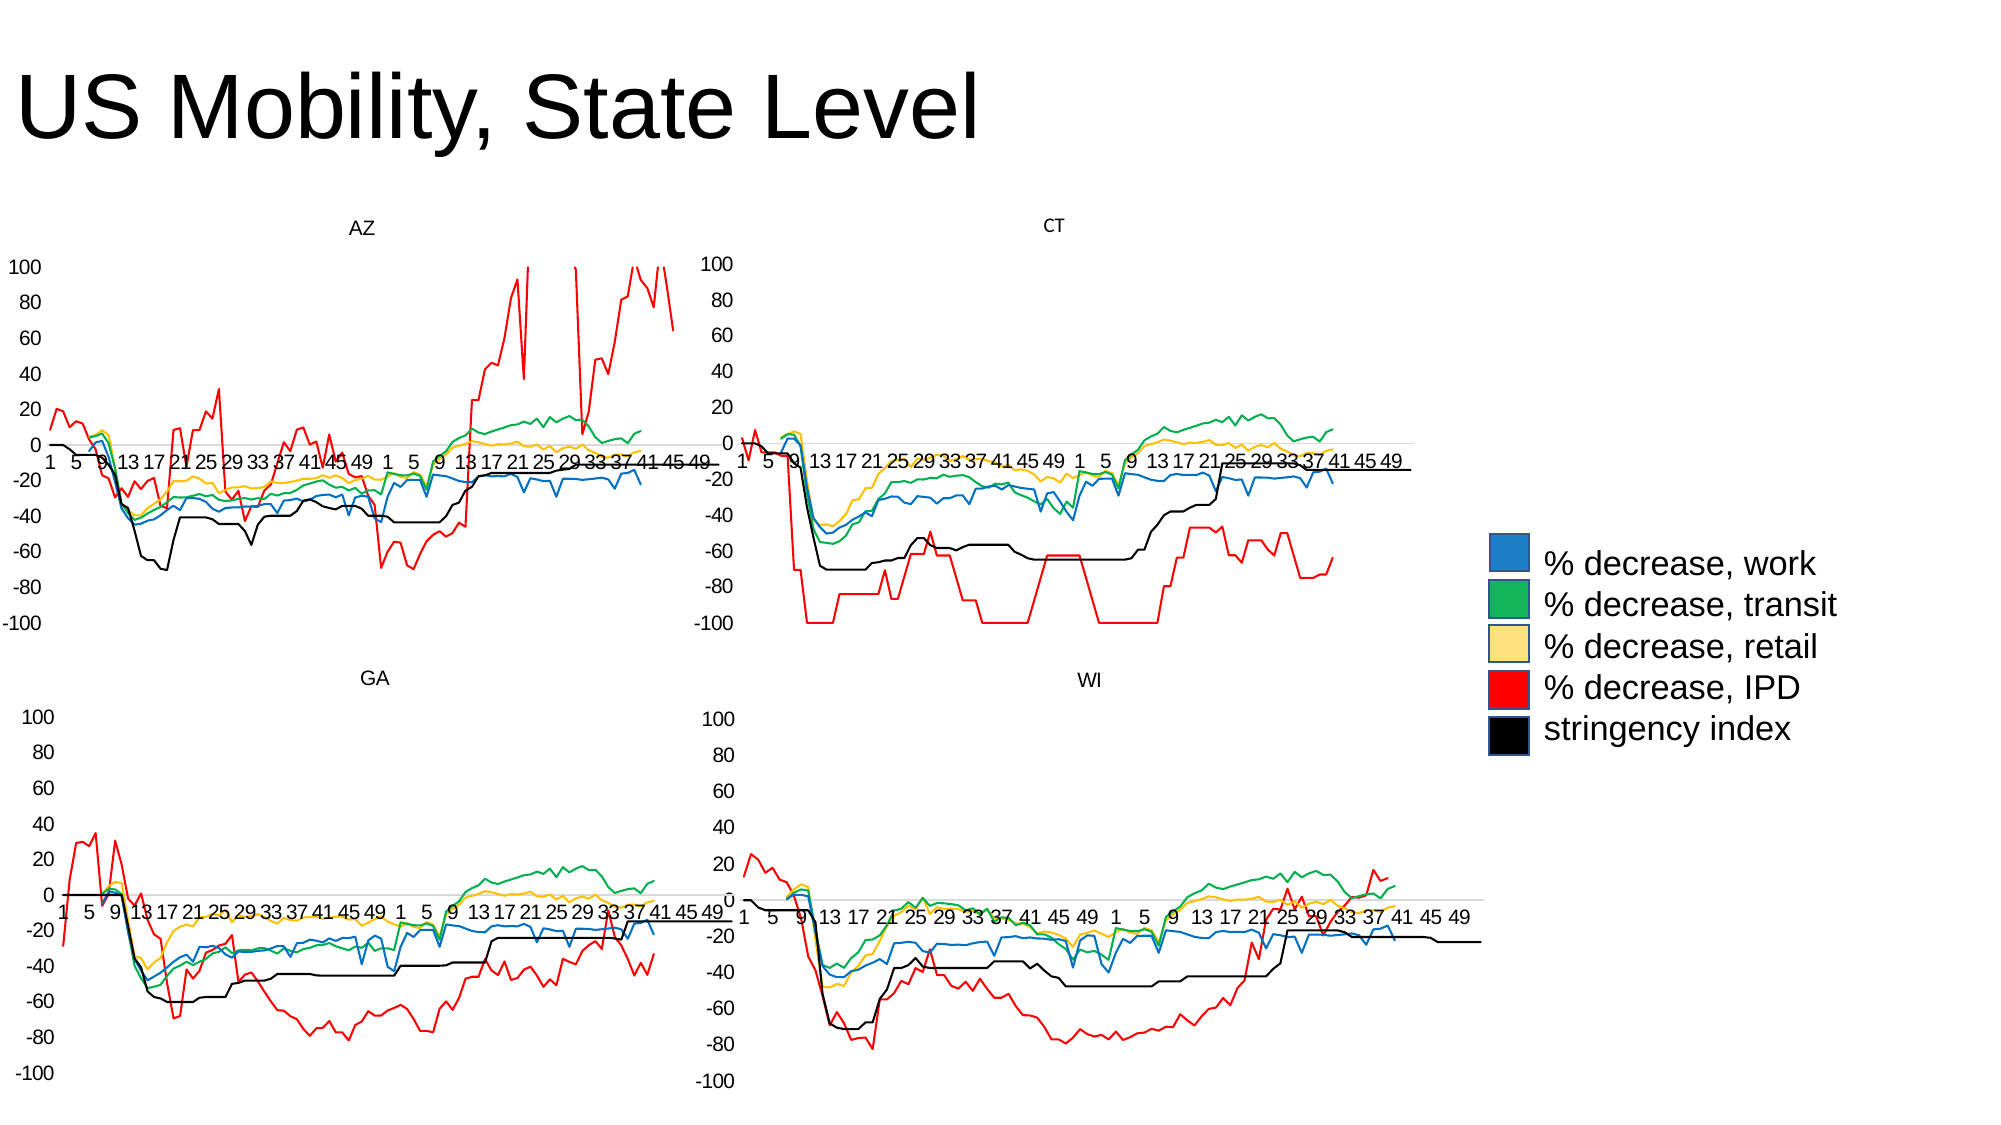

# US Mobility, State Level

[unsupported chart]

[unsupported chart]

% decrease, work
% decrease, transit
% decrease, retail
% decrease, IPD
stringency index

[unsupported chart]

[unsupported chart]